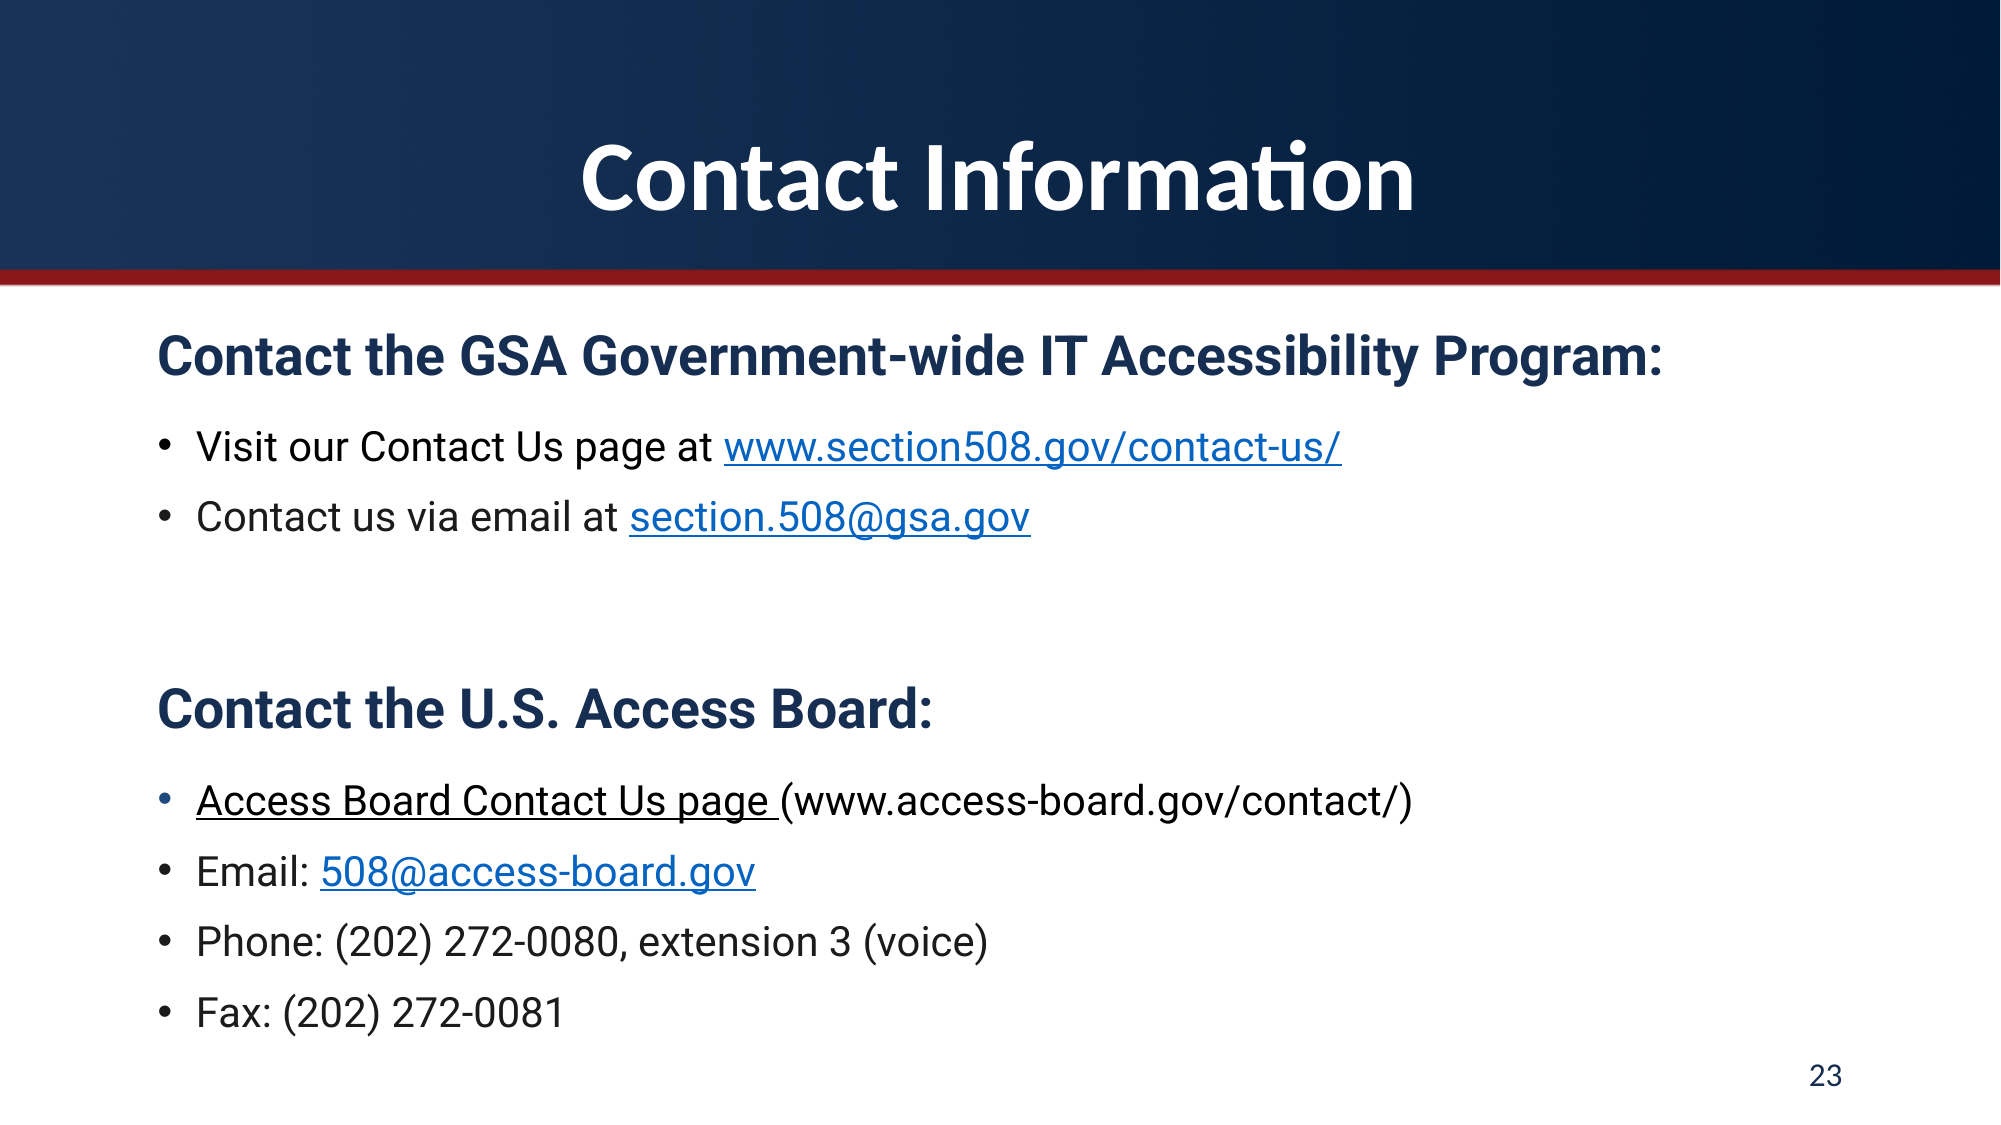

# Contact Information
Contact the GSA Government-wide IT Accessibility Program:
Visit our Contact Us page at www.section508.gov/contact-us/
Contact us via email at section.508@gsa.gov

Contact the U.S. Access Board:
Access Board Contact Us page (www.access-board.gov/contact/)
Email: 508@access-board.gov
Phone: (202) 272-0080, extension 3 (voice)
Fax: (202) 272-0081

23